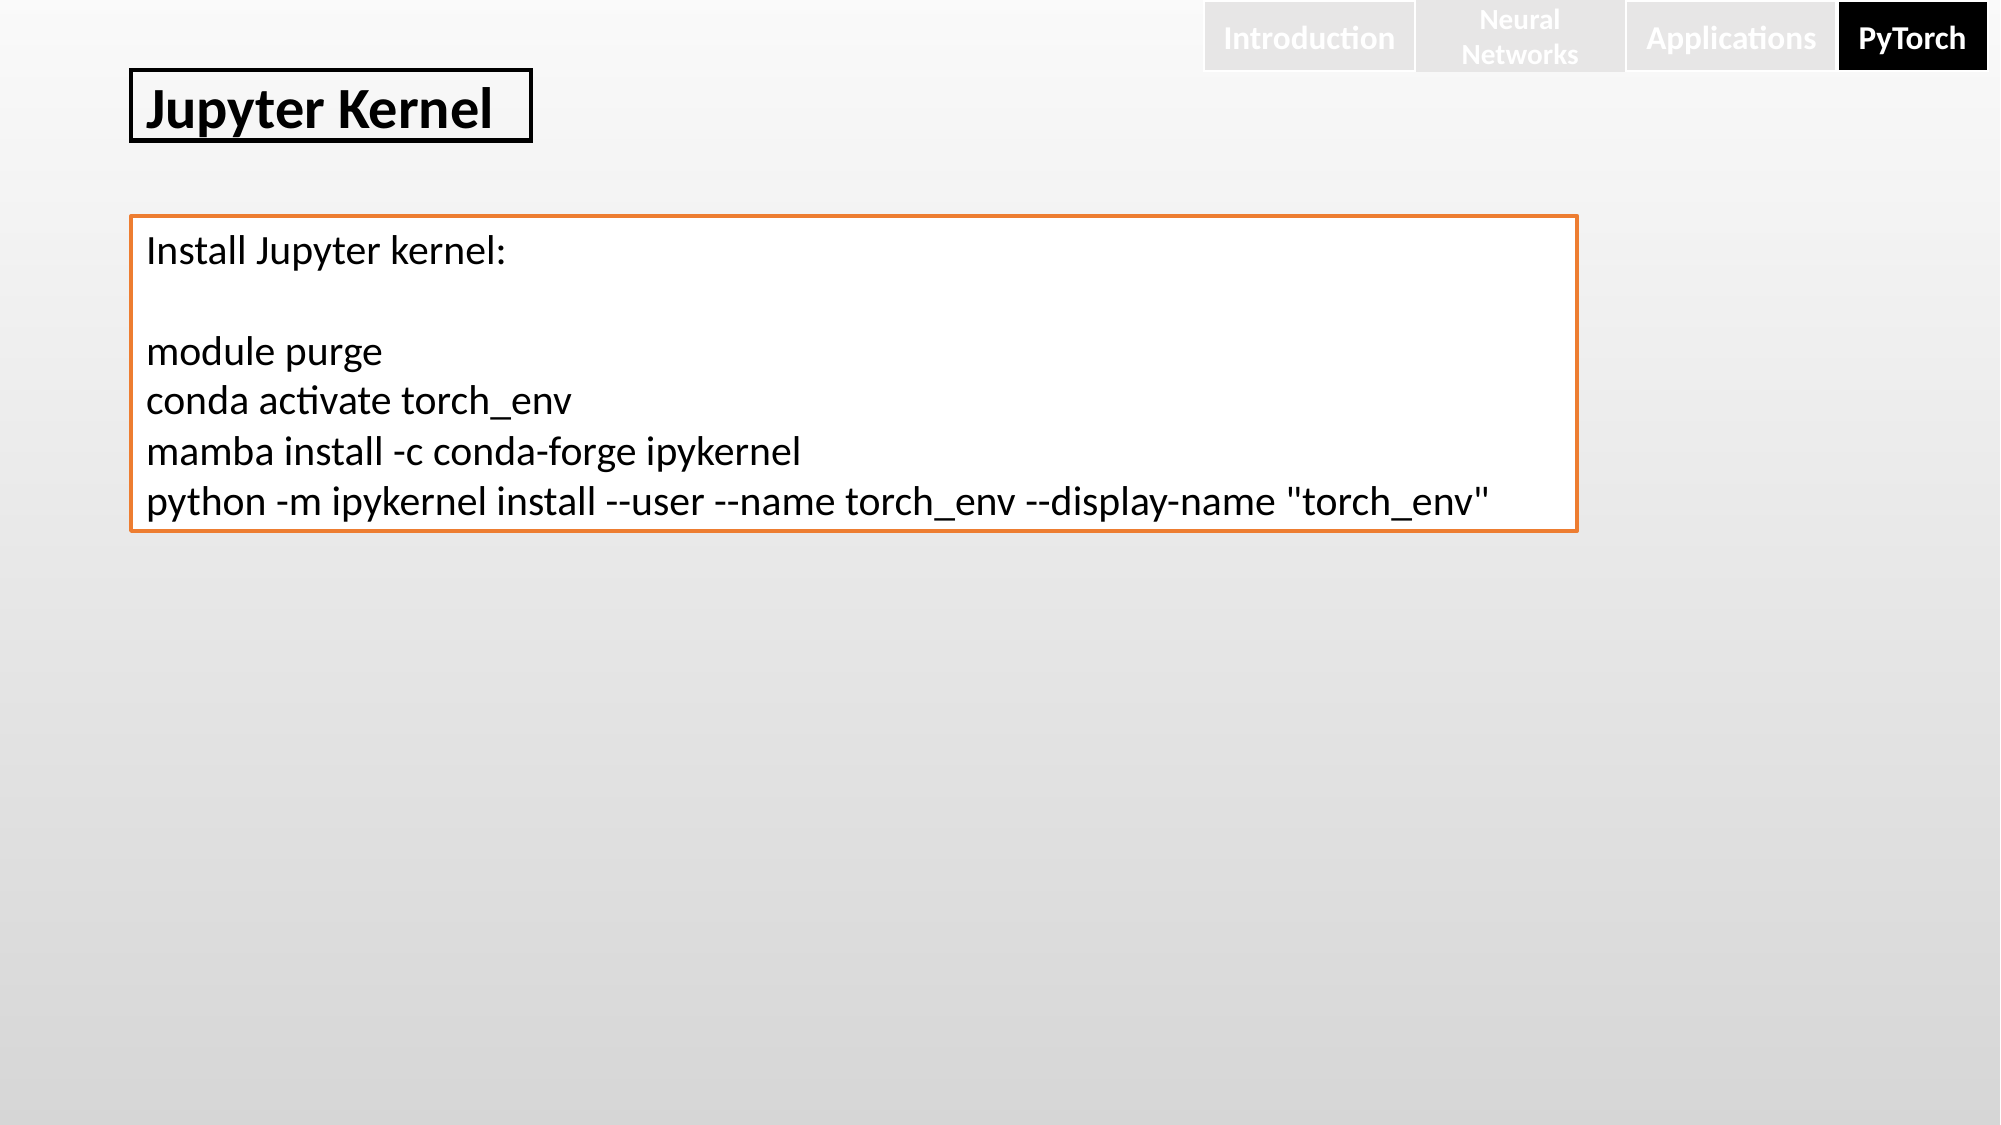

Neural Networks
Introduction
Applications
PyTorch
Jupyter Kernel
Install Jupyter kernel:

module purge
conda activate torch_env
mamba install -c conda-forge ipykernel
python -m ipykernel install --user --name torch_env --display-name "torch_env"